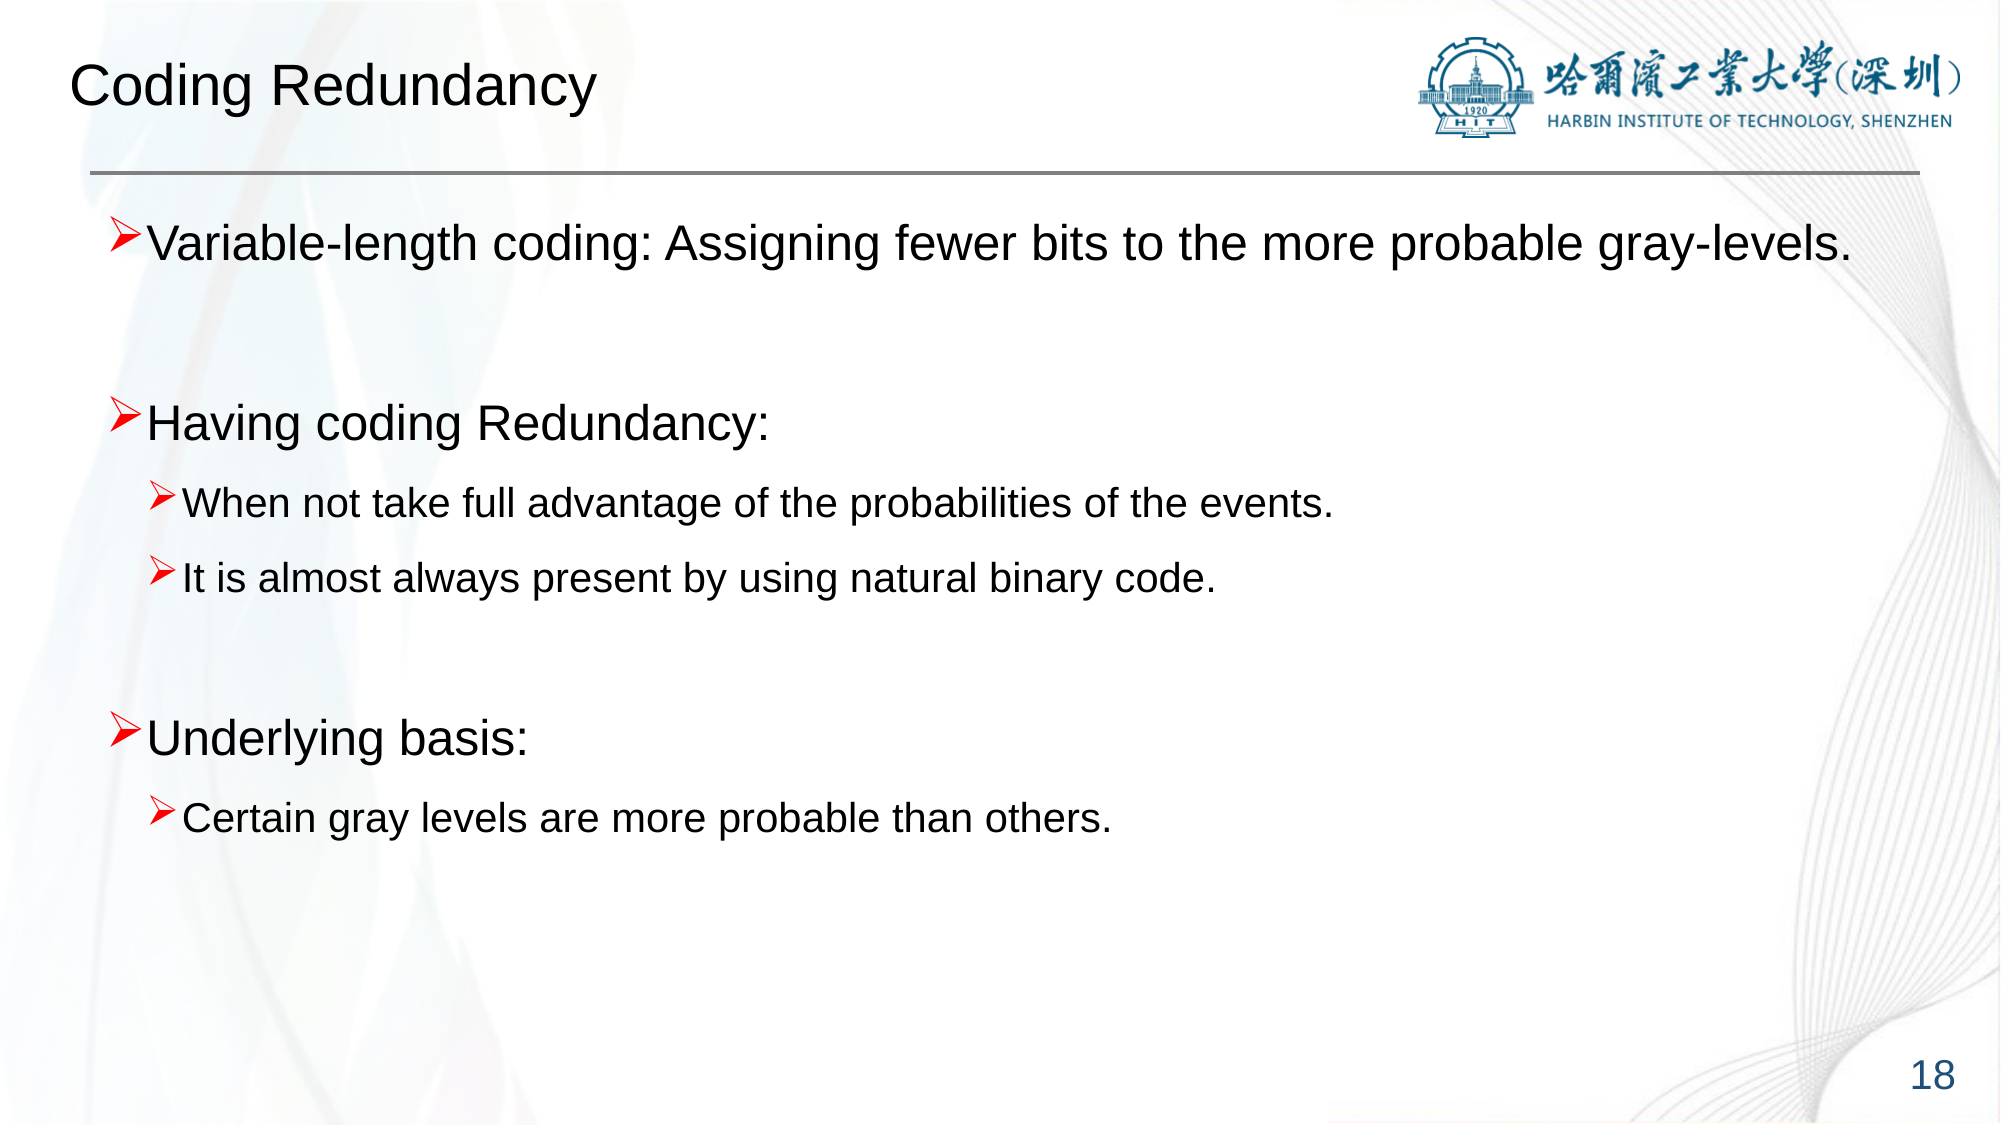

# Coding Redundancy
Variable-length coding: Assigning fewer bits to the more probable gray-levels.

Having coding Redundancy:
When not take full advantage of the probabilities of the events.
It is almost always present by using natural binary code.

Underlying basis:
Certain gray levels are more probable than others.
18